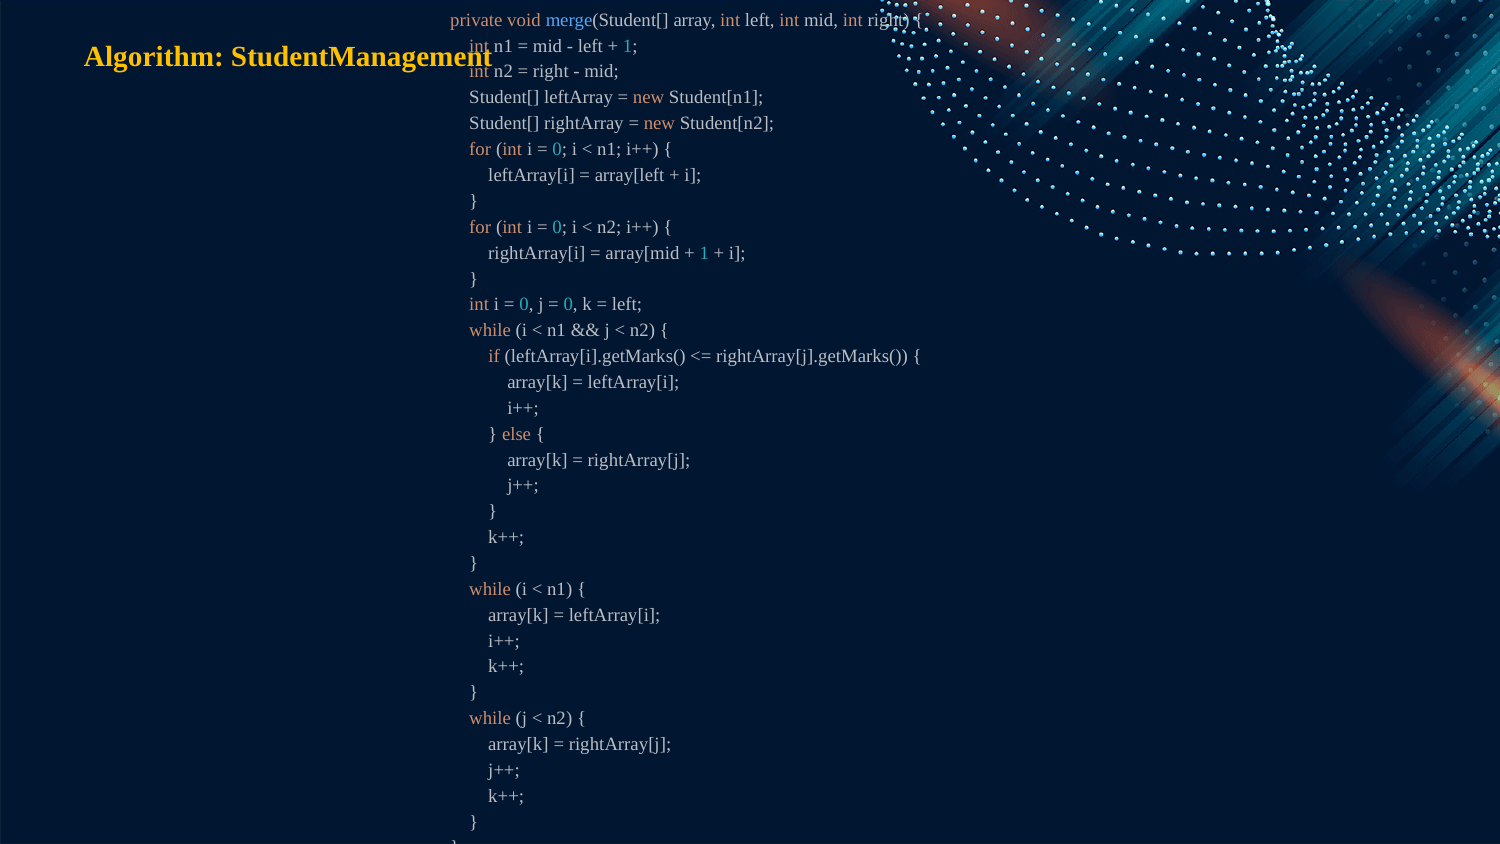

private void merge(Student[] array, int left, int mid, int right) {
        int n1 = mid - left + 1;
        int n2 = right - mid;
        Student[] leftArray = new Student[n1];
        Student[] rightArray = new Student[n2];
        for (int i = 0; i < n1; i++) {
            leftArray[i] = array[left + i];
        }
        for (int i = 0; i < n2; i++) {
            rightArray[i] = array[mid + 1 + i];
        }
        int i = 0, j = 0, k = left;
        while (i < n1 && j < n2) {
            if (leftArray[i].getMarks() <= rightArray[j].getMarks()) {
                array[k] = leftArray[i];
                i++;
            } else {
                array[k] = rightArray[j];
                j++;
            }
            k++;
        }
        while (i < n1) {
            array[k] = leftArray[i];
            i++;
            k++;
        }
        while (j < n2) {
            array[k] = rightArray[j];
            j++;
            k++;
        }
    }
Algorithm: StudentManagement